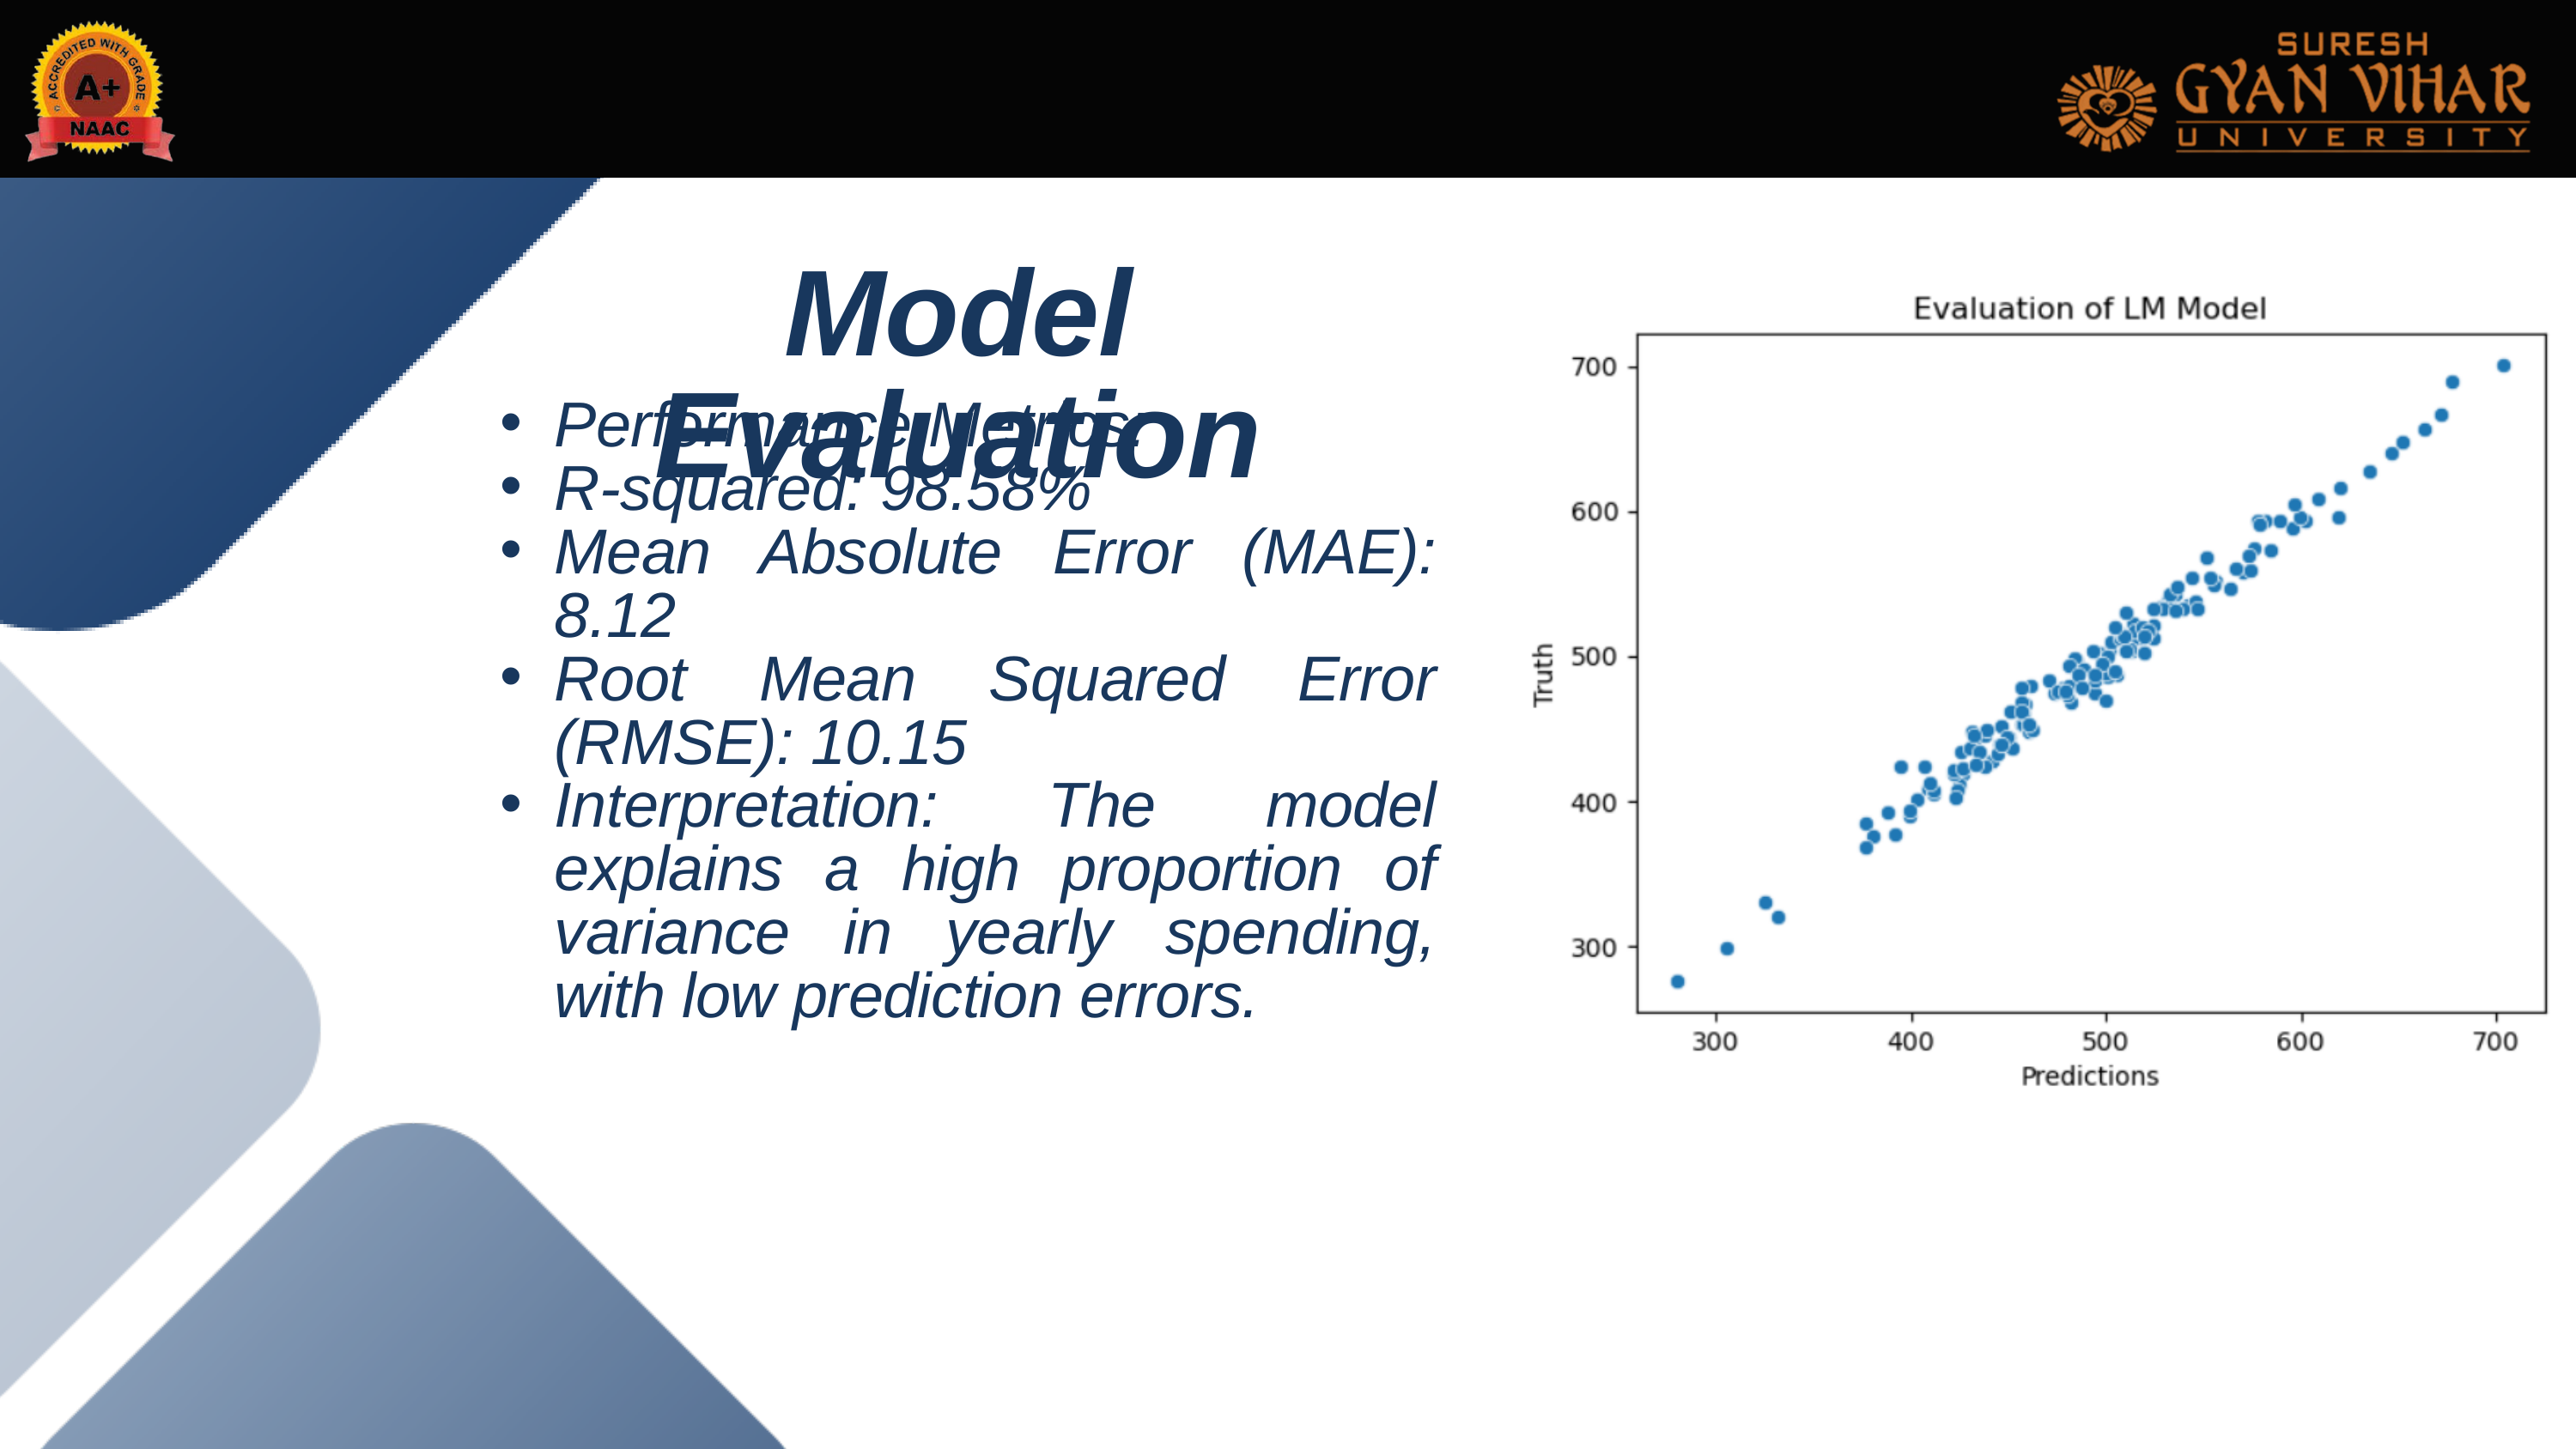

Model Evaluation

Performance Metrics:
R-squared: 98.58%
Mean Absolute Error (MAE): 8.12
Root Mean Squared Error (RMSE): 10.15
Interpretation: The model explains a high proportion of variance in yearly spending, with low prediction errors.